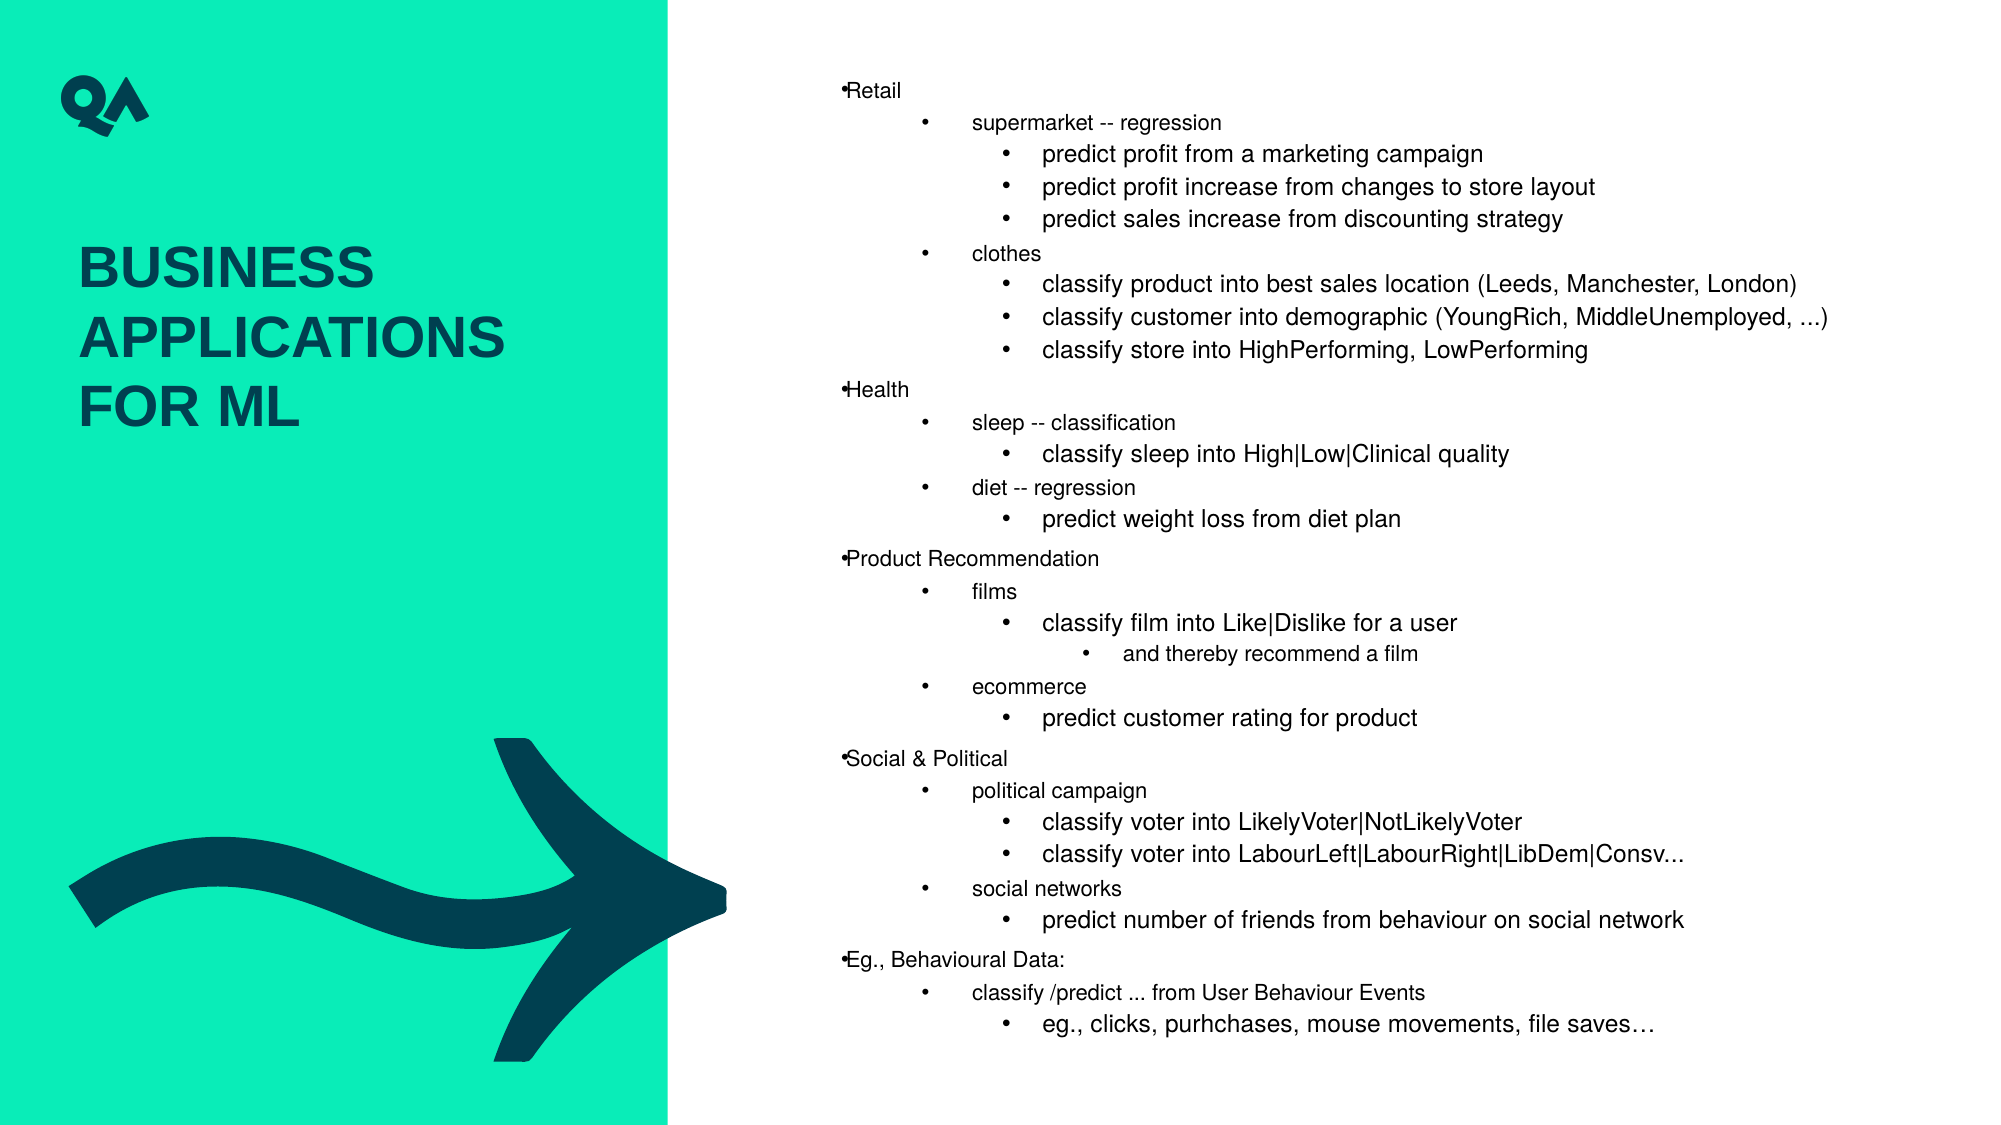

Retail
supermarket -- regression
predict profit from a marketing campaign
predict profit increase from changes to store layout
predict sales increase from discounting strategy
clothes
classify product into best sales location (Leeds, Manchester, London)
classify customer into demographic (YoungRich, MiddleUnemployed, ...)
classify store into HighPerforming, LowPerforming
Health
sleep -- classification
classify sleep into High|Low|Clinical quality
diet -- regression
predict weight loss from diet plan
Product Recommendation
films
classify film into Like|Dislike for a user
and thereby recommend a film
ecommerce
predict customer rating for product
Social & Political
political campaign
classify voter into LikelyVoter|NotLikelyVoter
classify voter into LabourLeft|LabourRight|LibDem|Consv...
social networks
predict number of friends from behaviour on social network
Eg., Behavioural Data:
classify /predict ... from User Behaviour Events
eg., clicks, purhchases, mouse movements, file saves…
Business applications for ml